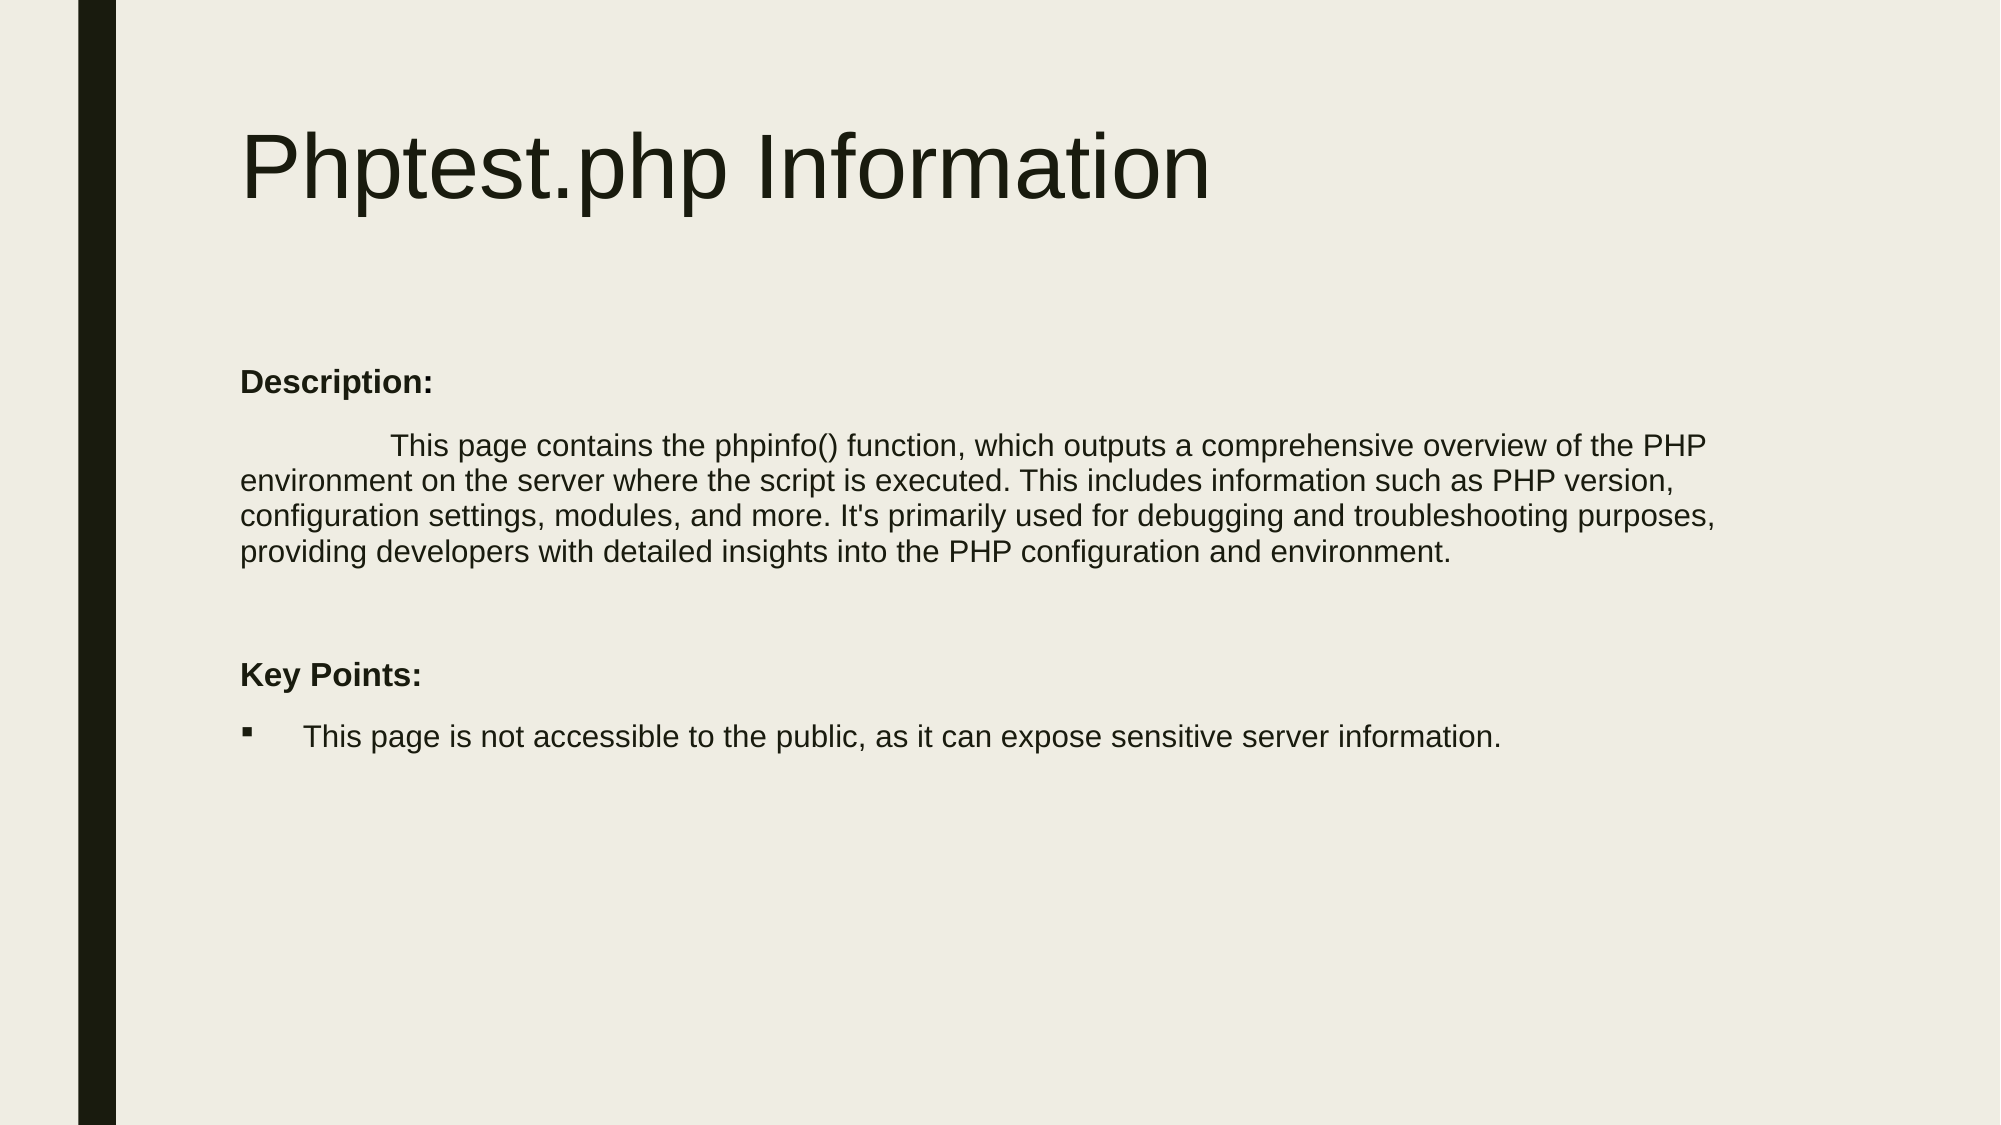

# Phptest.php Information
Description:
	This page contains the phpinfo() function, which outputs a comprehensive overview of the PHP environment on the server where the script is executed. This includes information such as PHP version, configuration settings, modules, and more. It's primarily used for debugging and troubleshooting purposes, providing developers with detailed insights into the PHP configuration and environment.

Key Points:
This page is not accessible to the public, as it can expose sensitive server information.